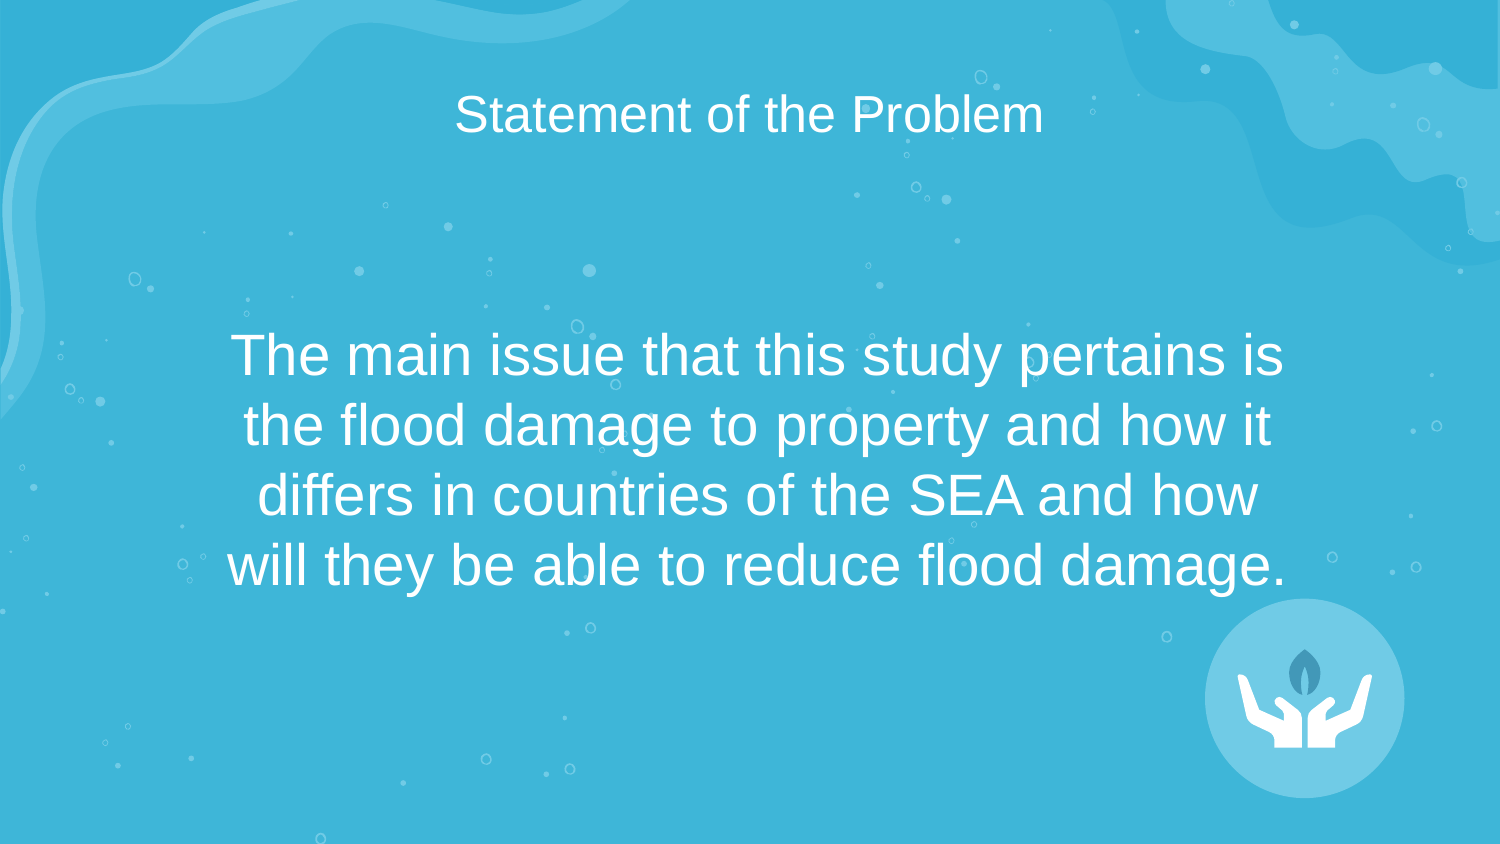

# Statement of the Problem
The main issue that this study pertains is the flood damage to property and how it differs in countries of the SEA and how will they be able to reduce flood damage.